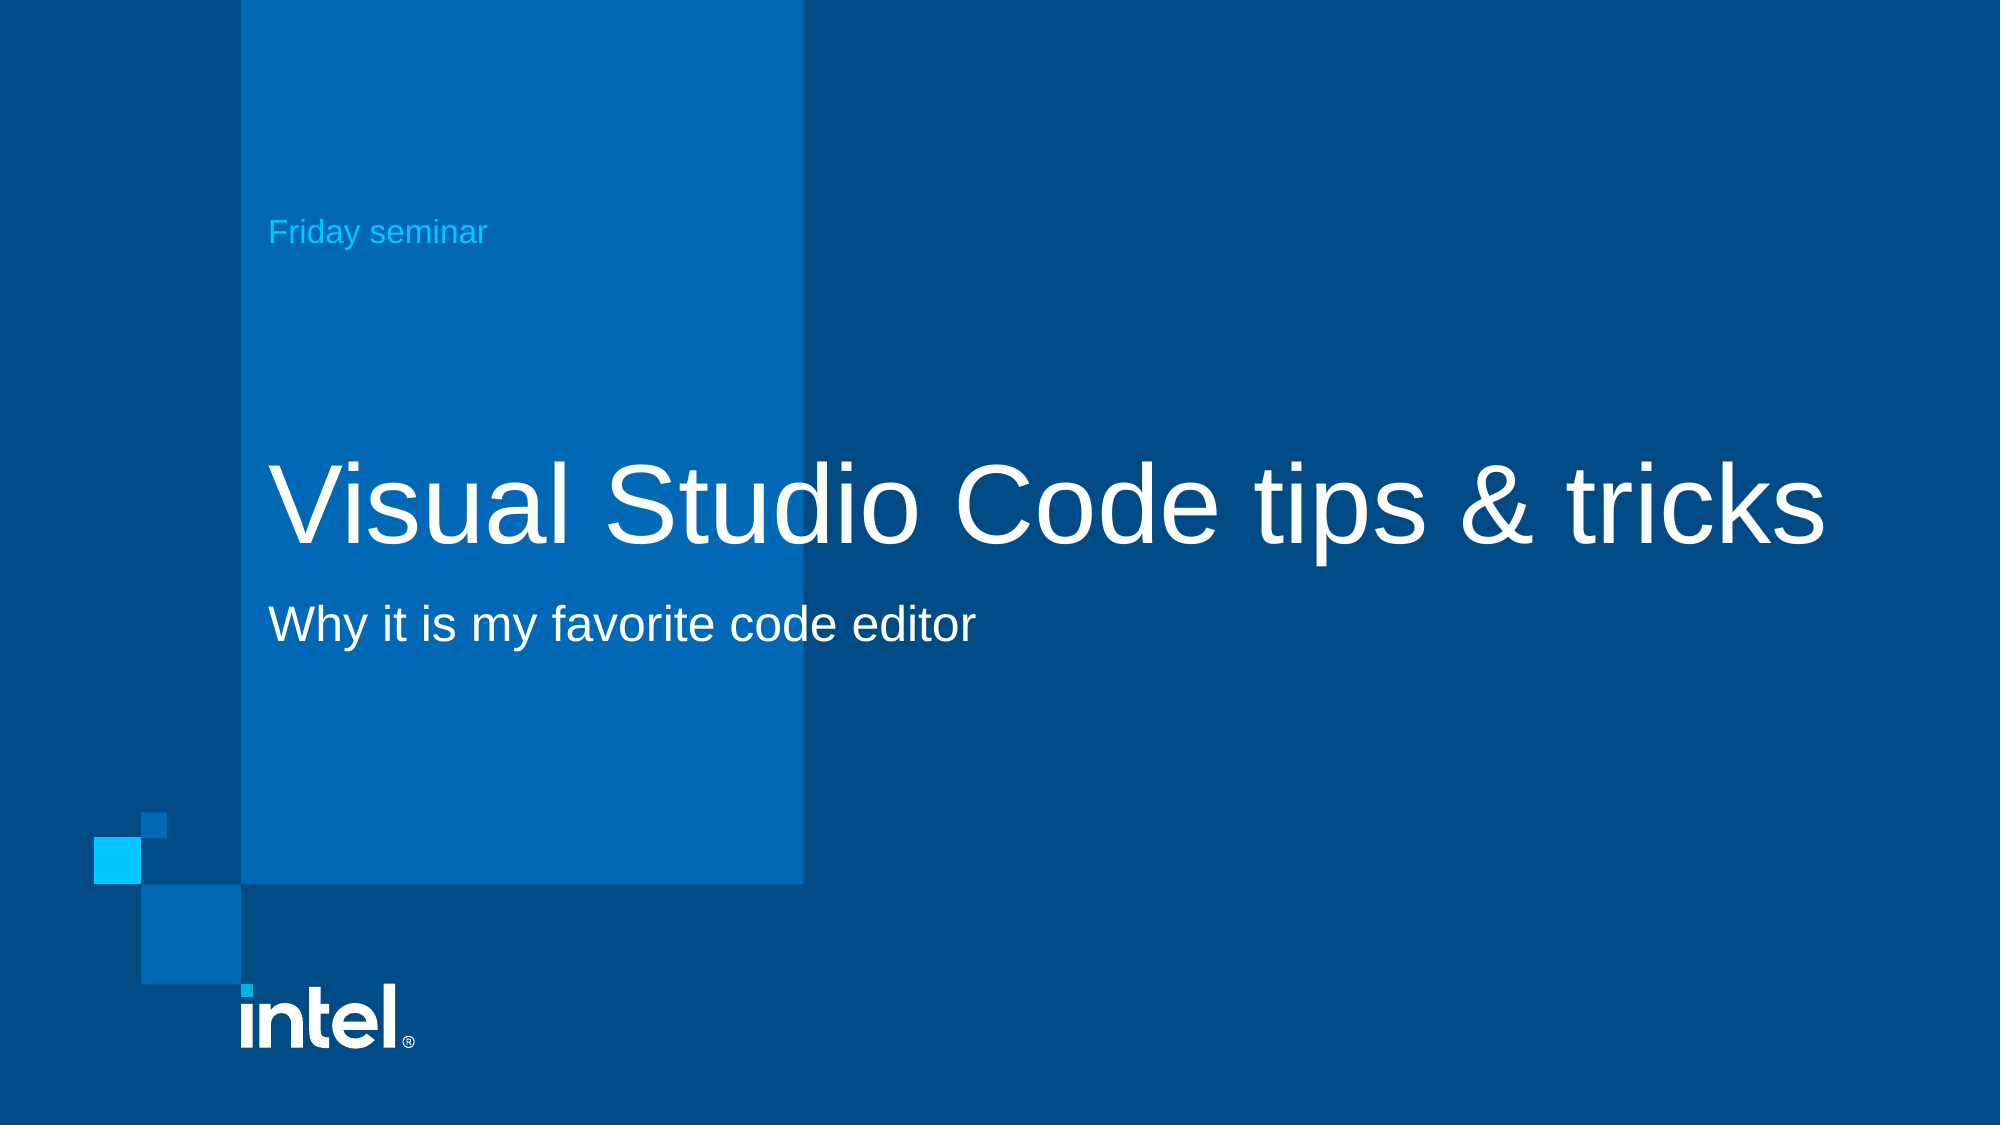

Friday seminar
# Visual Studio Code tips & tricks
Why it is my favorite code editor